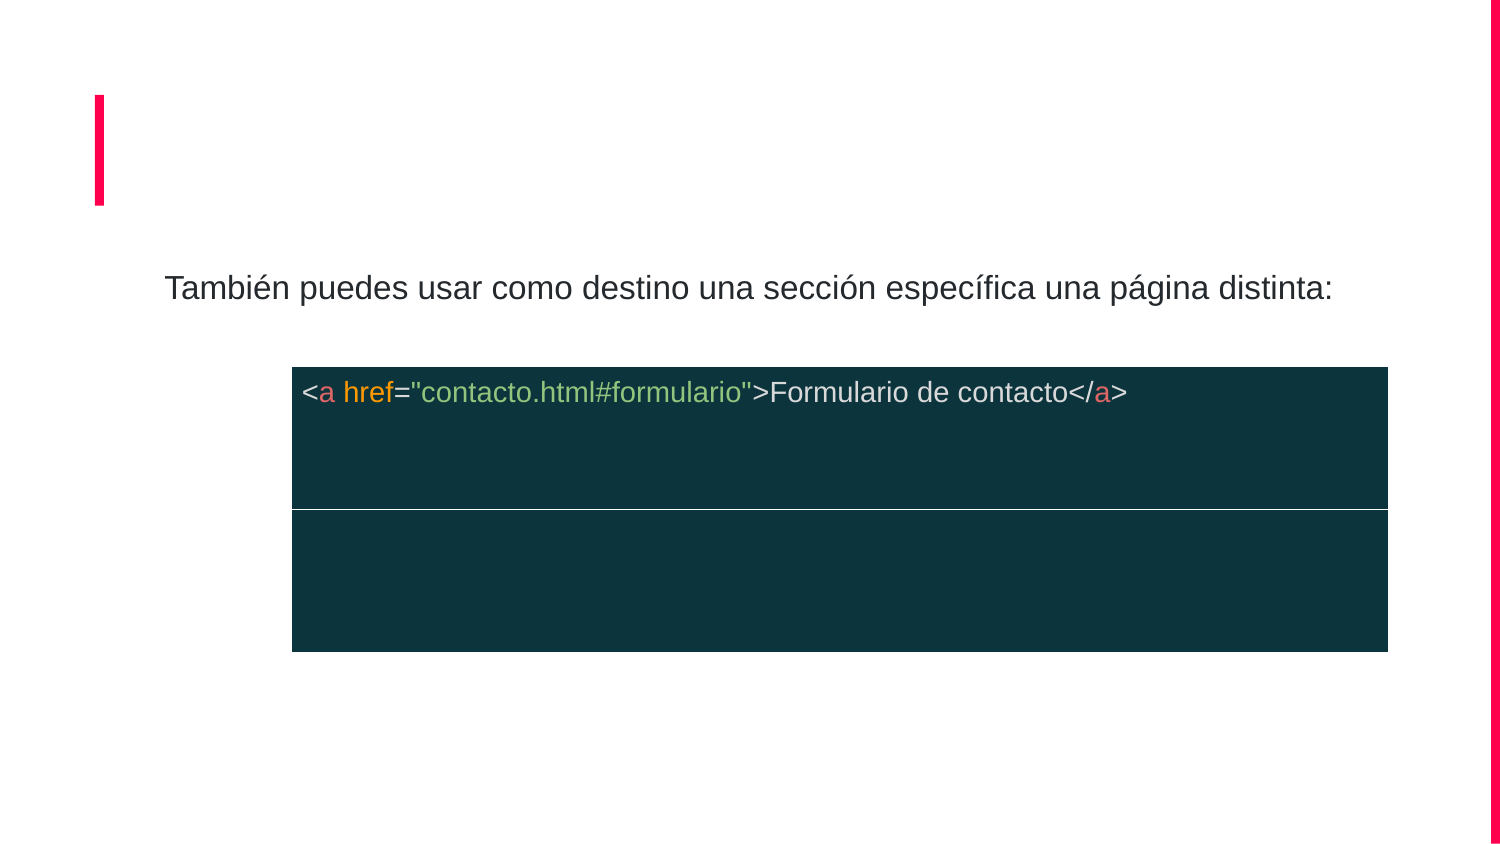

También puedes usar como destino una sección específica una página distinta:
| <a href="contacto.html#formulario">Formulario de contacto</a> |
| --- |
|  |